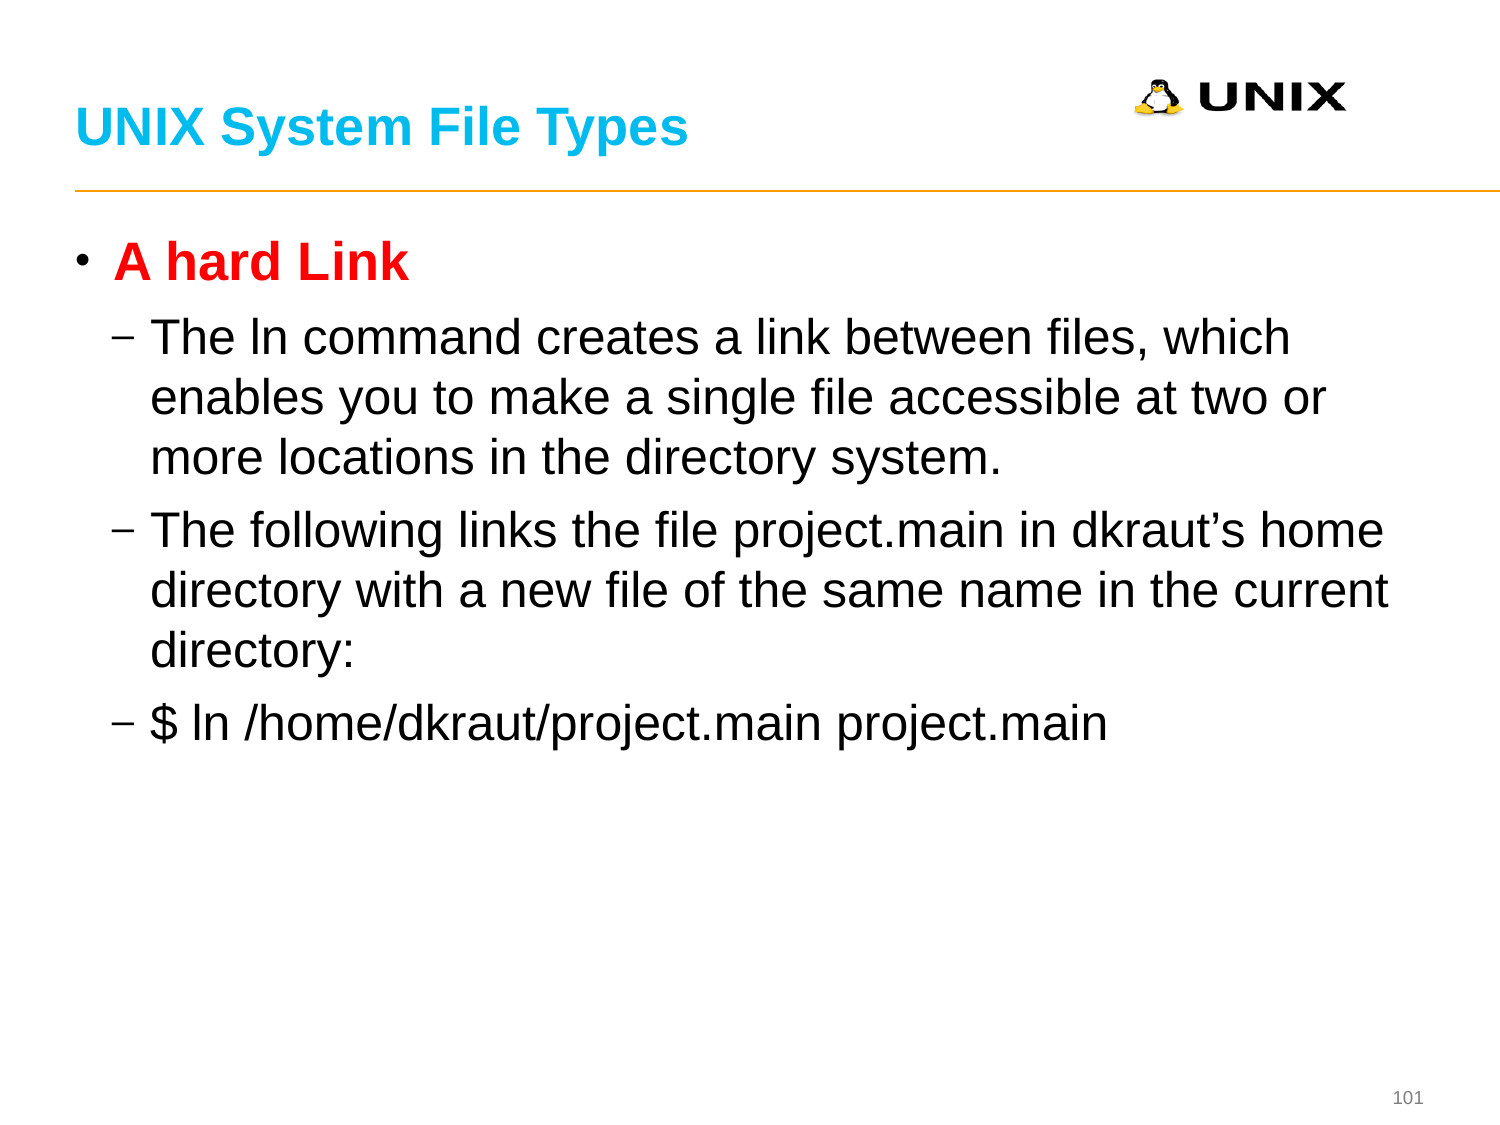

# UNIX System File Types
A hard Link
The ln command creates a link between files, which enables you to make a single file accessible at two or more locations in the directory system.
The following links the file project.main in dkraut’s home directory with a new file of the same name in the current directory:
$ ln /home/dkraut/project.main project.main